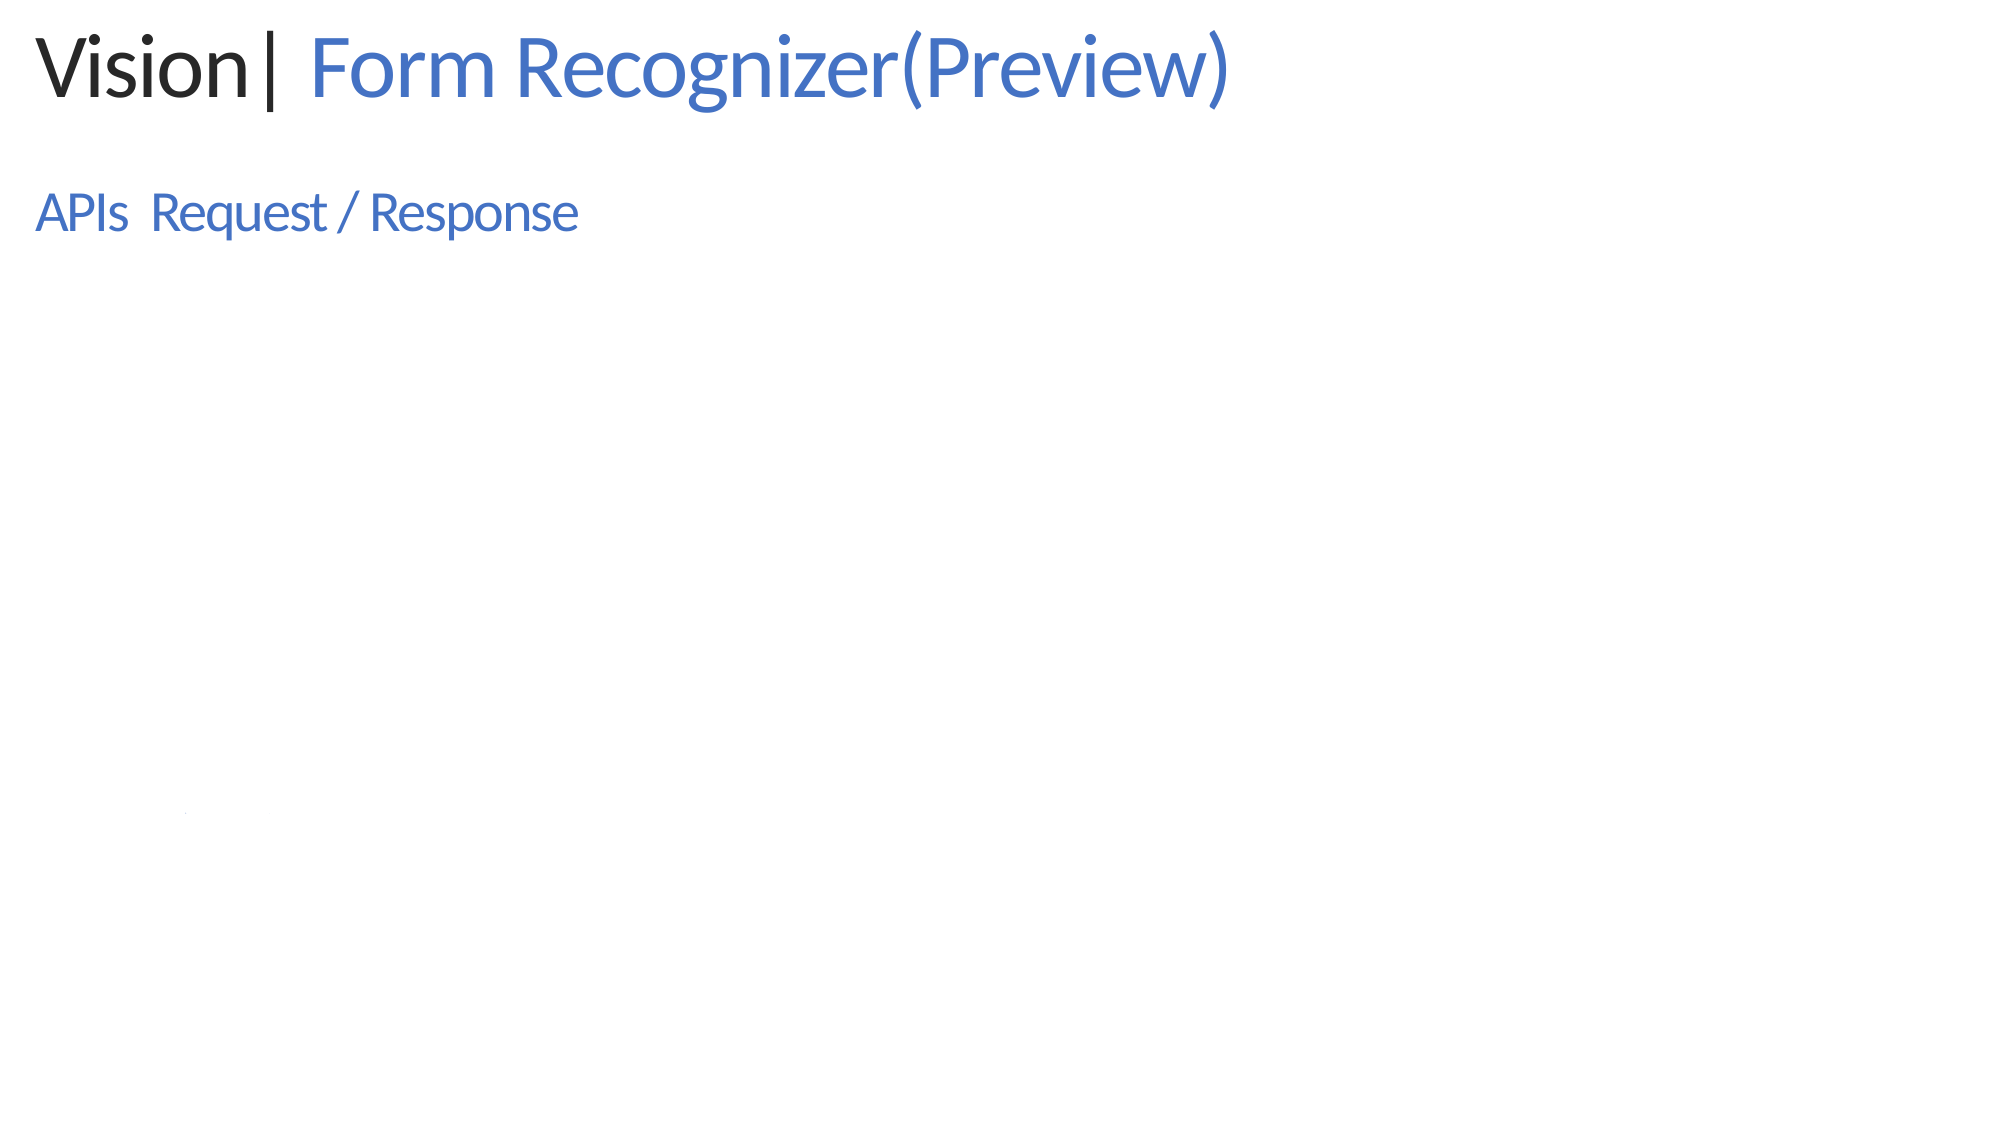

Vision| Form Recognizer(Preview)

APIs  Request / Response

.